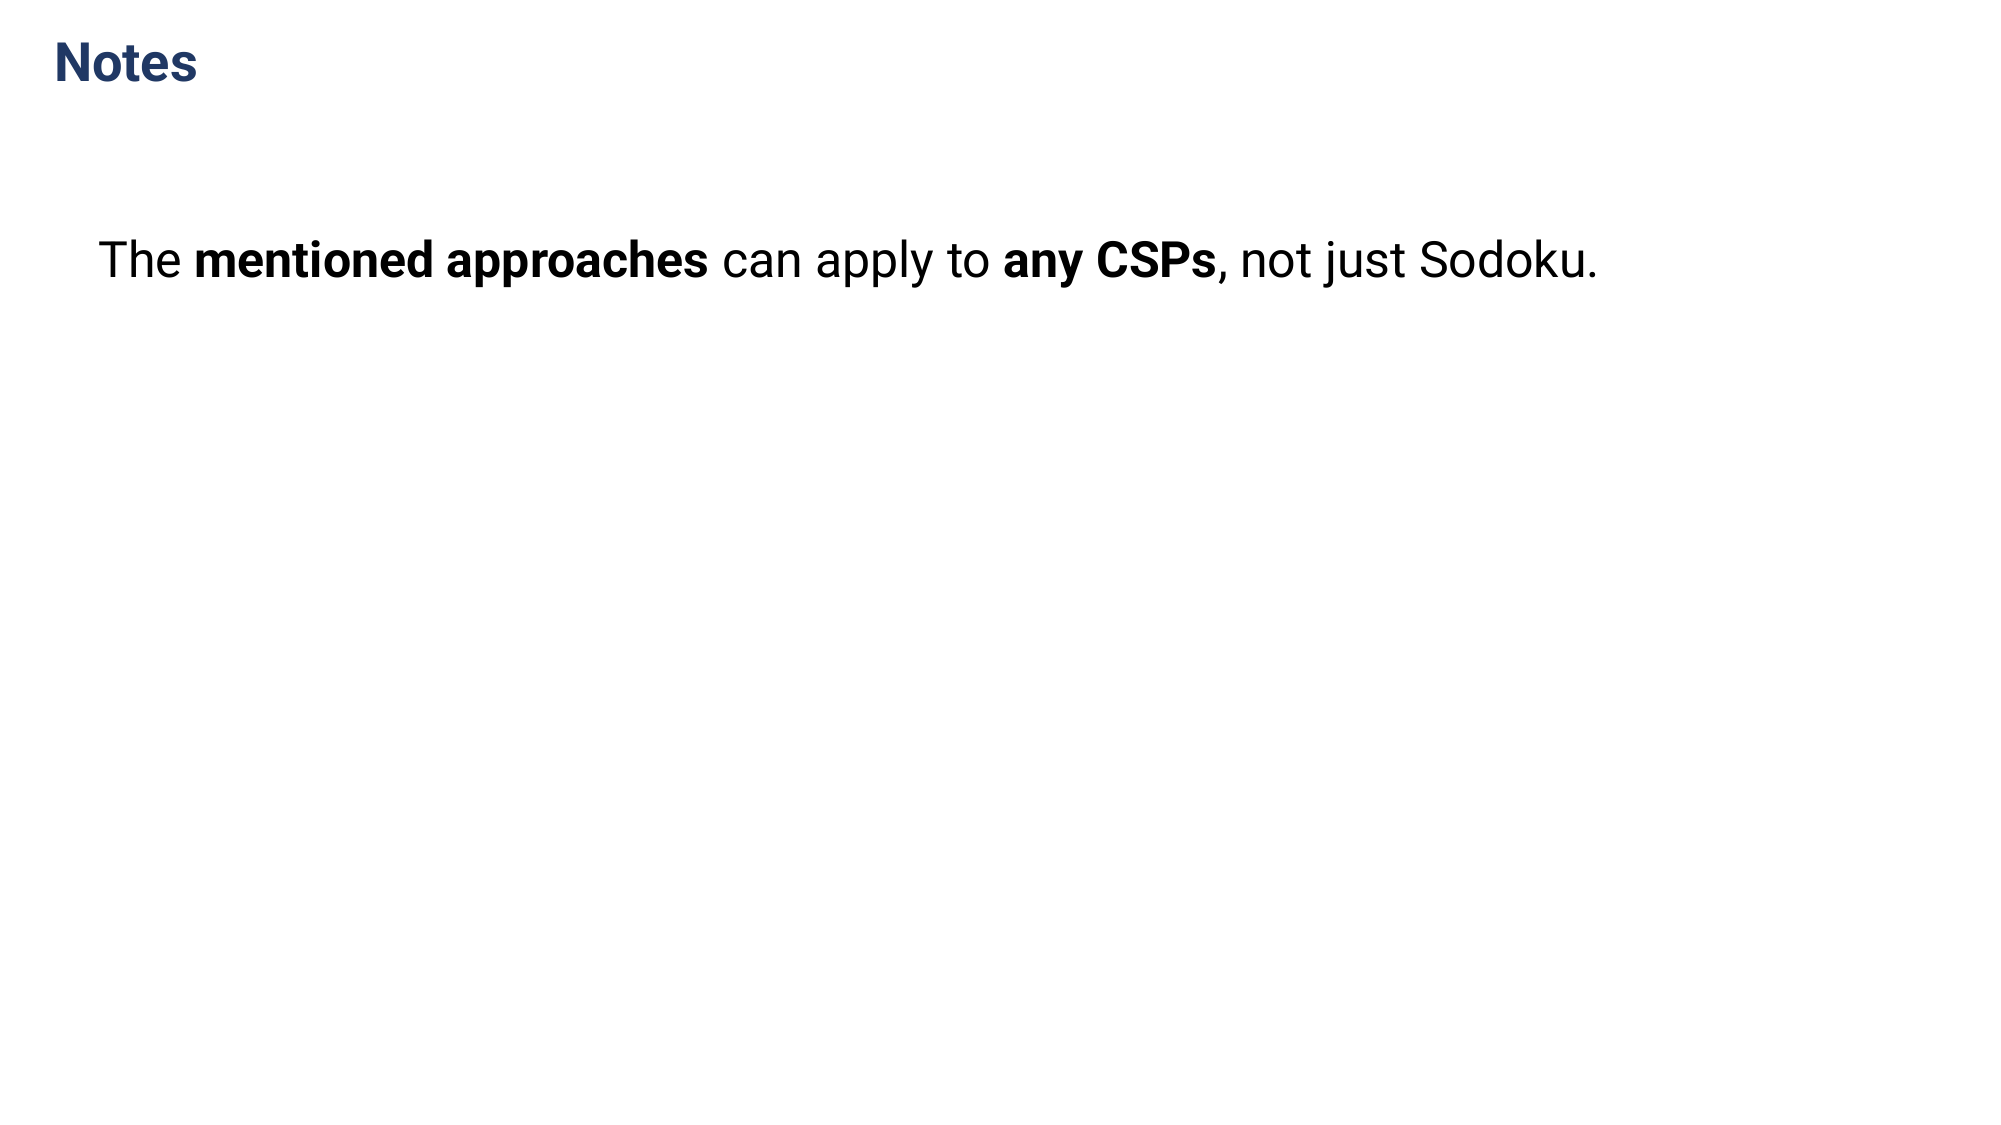

Notes
The mentioned approaches can apply to any CSPs, not just Sodoku.